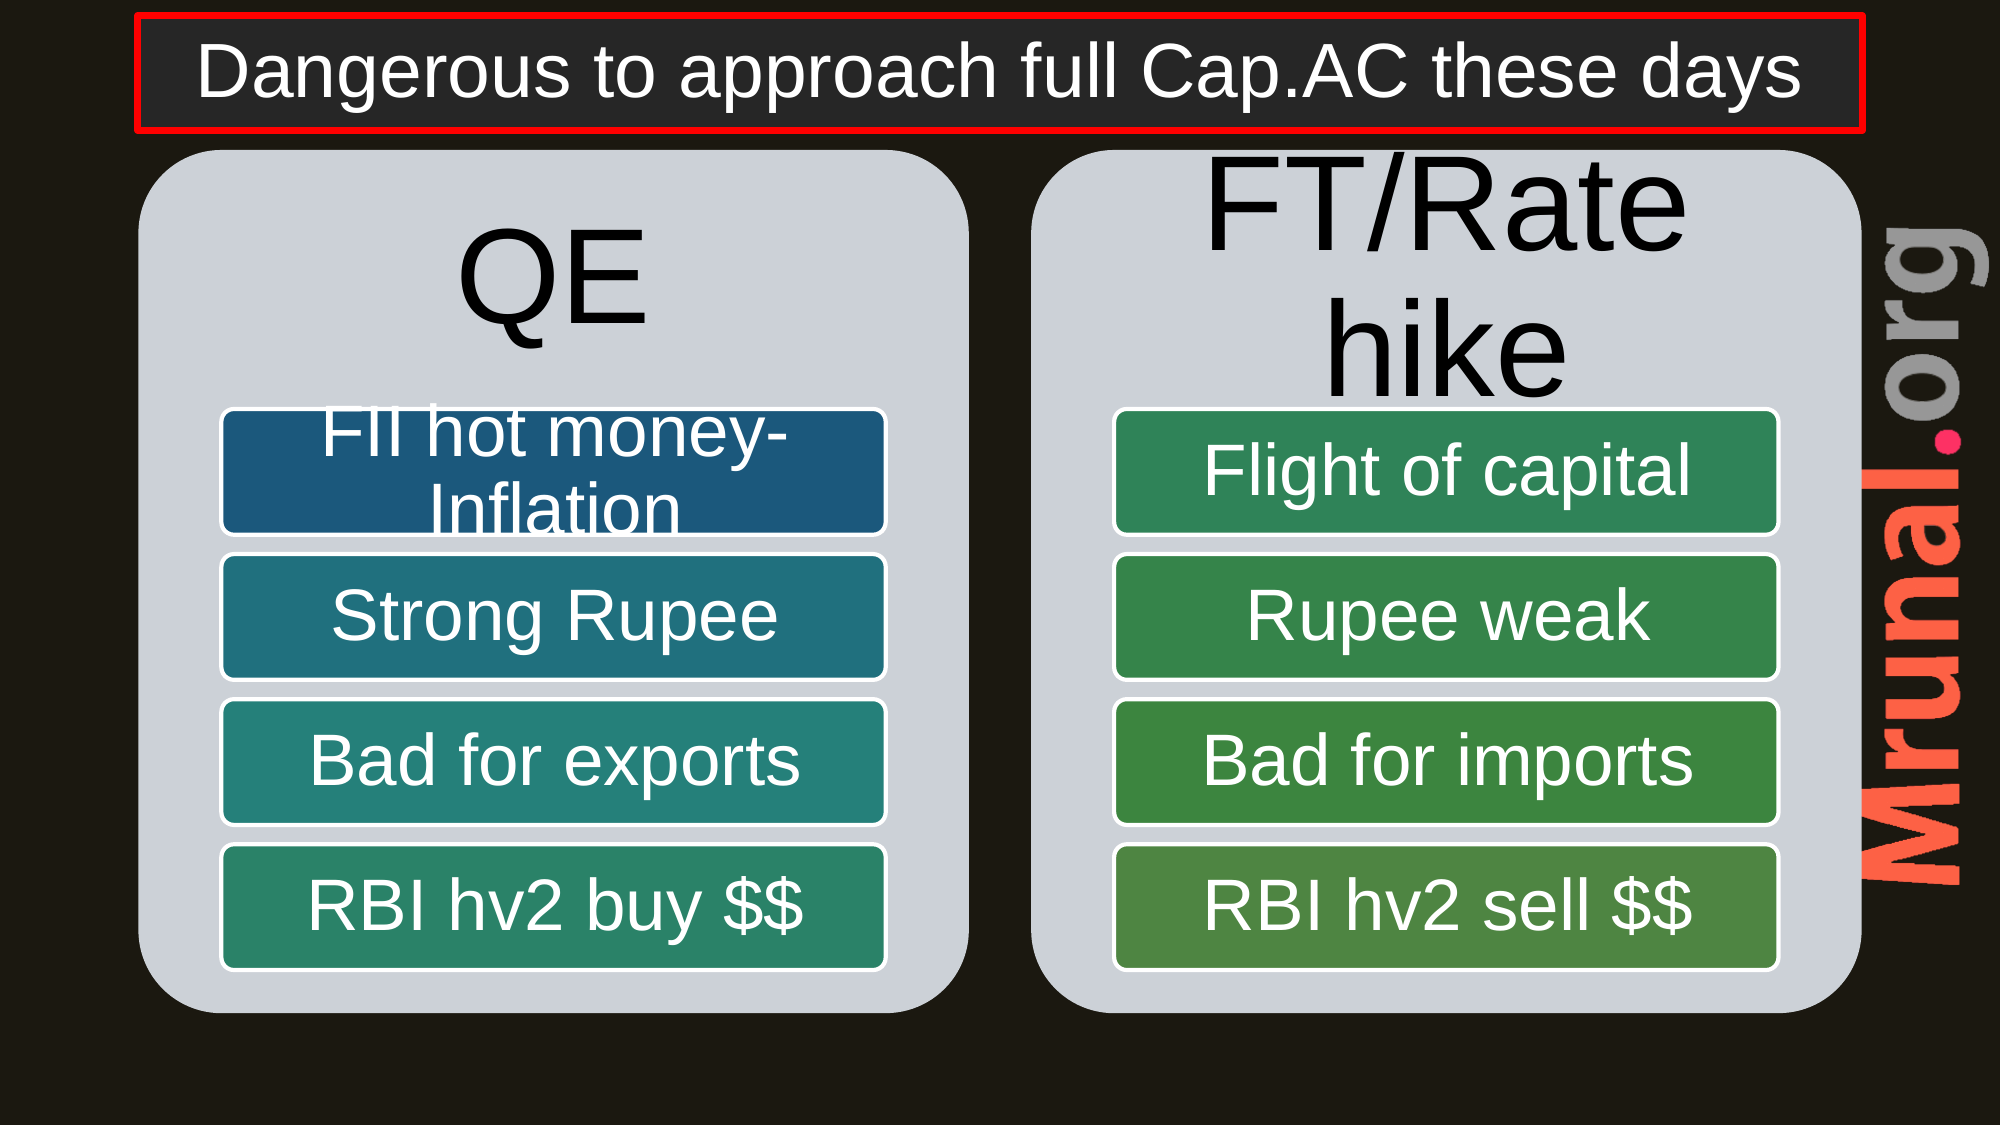

# Dangerous to approach full Cap.AC these days
QE
FII hot money- Inflation
Strong Rupee
Bad for exports
RBI hv2 buy $$
FT/Rate hike
Flight of capital
Rupee weak
Bad for imports
RBI hv2 sell $$